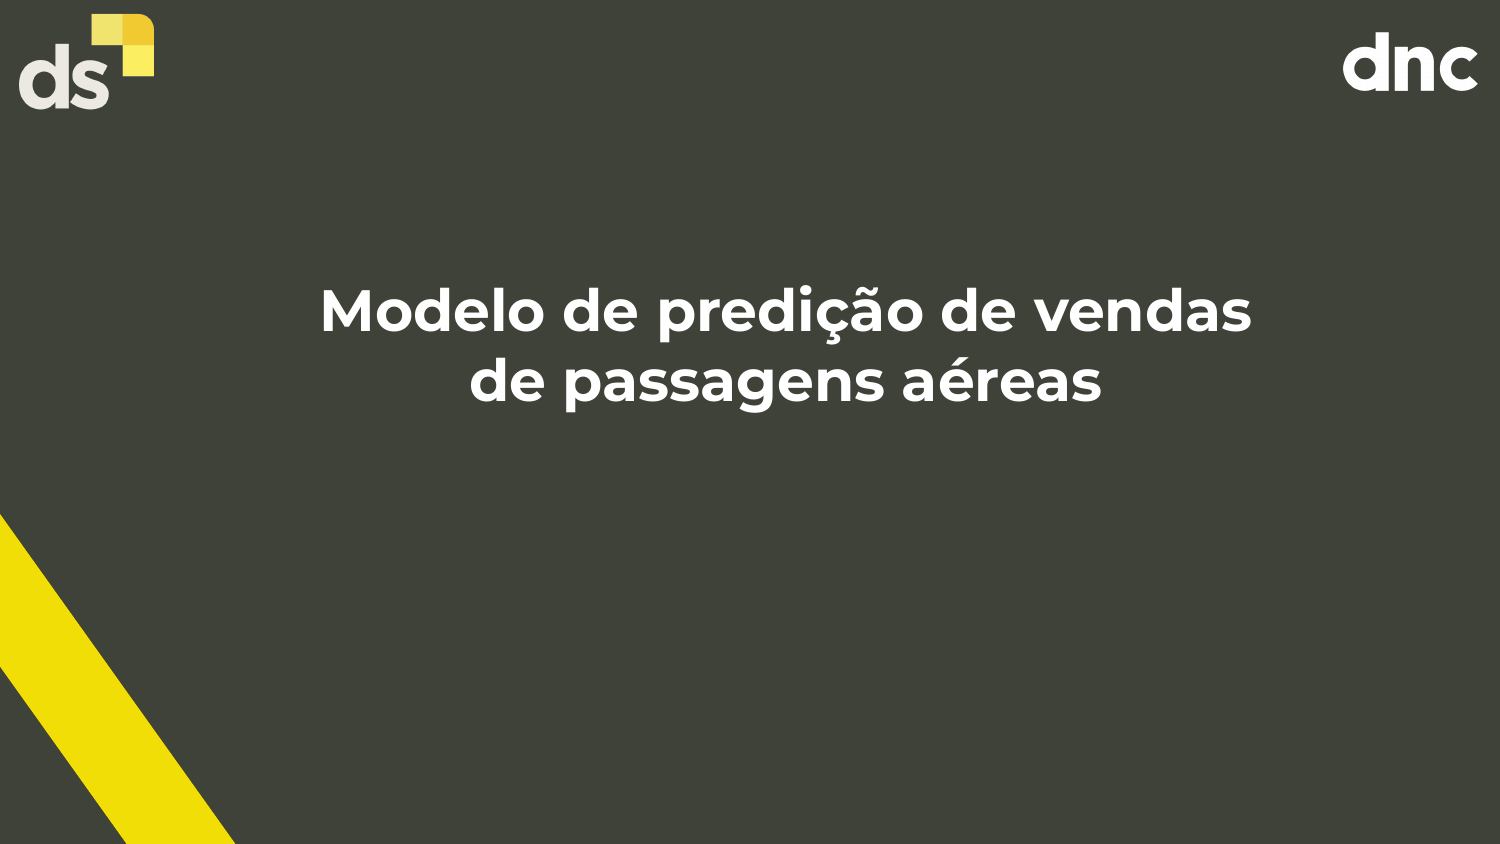

Modelo de predição de vendas de passagens aéreas